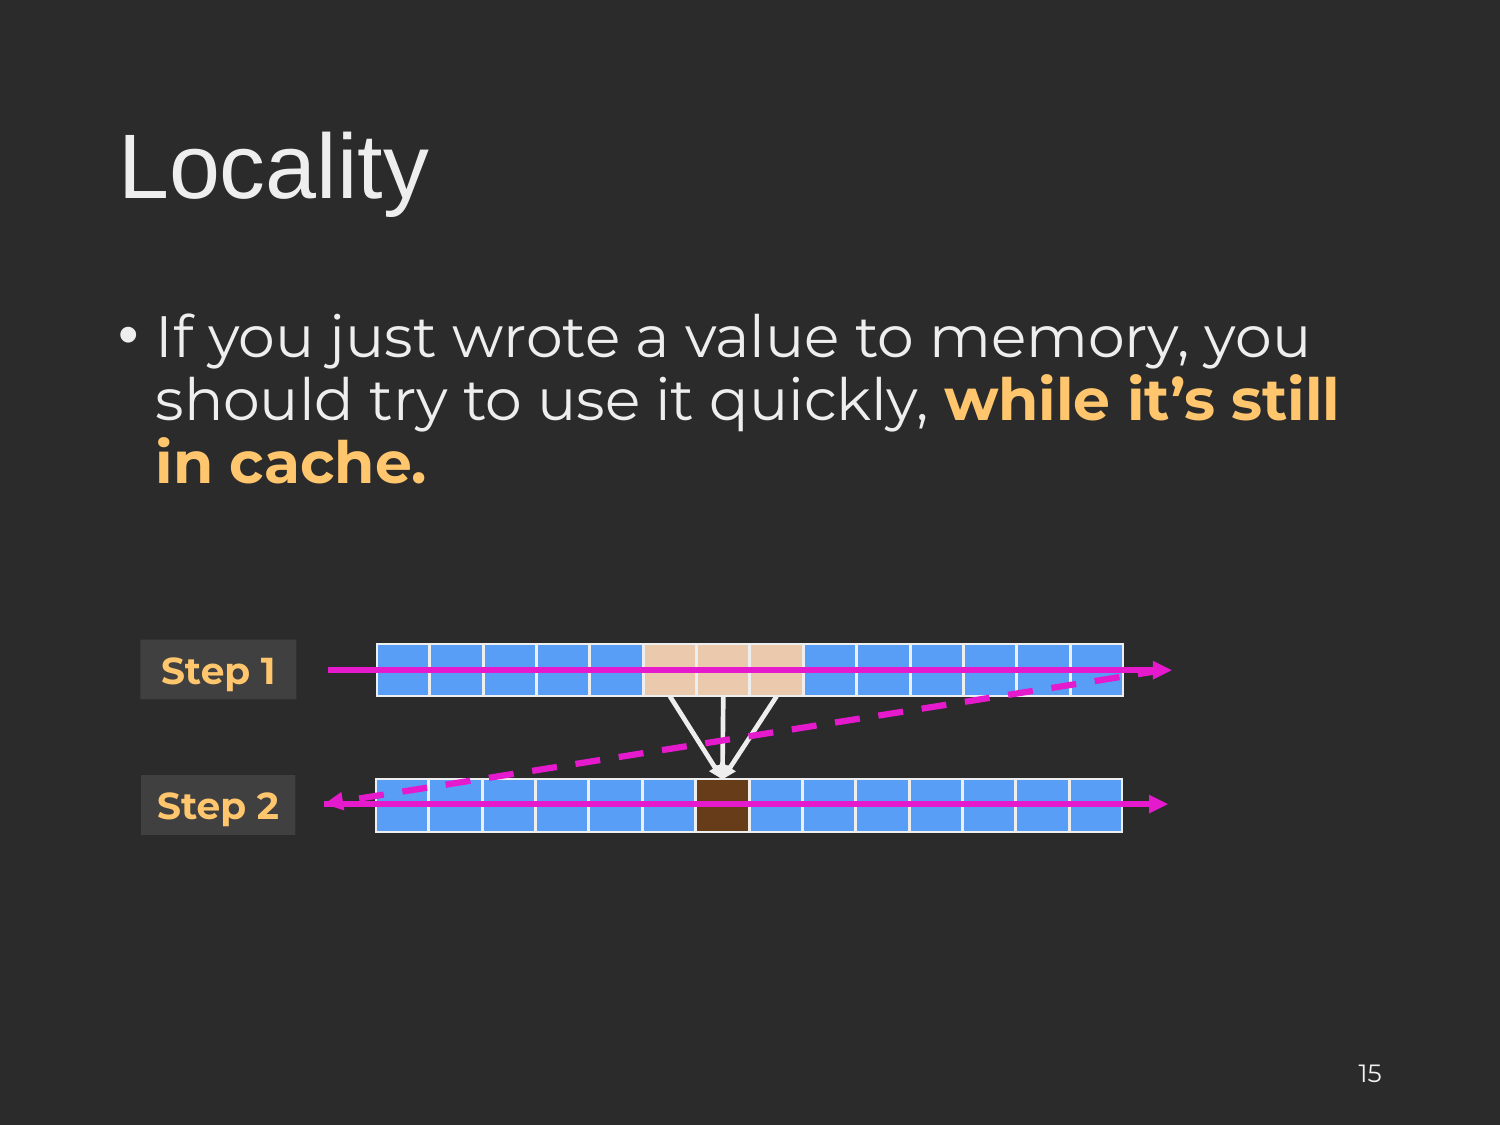

# Locality
If you just wrote a value to memory, you should try to use it quickly, while it’s still in cache.

Step 1

Step 2

15